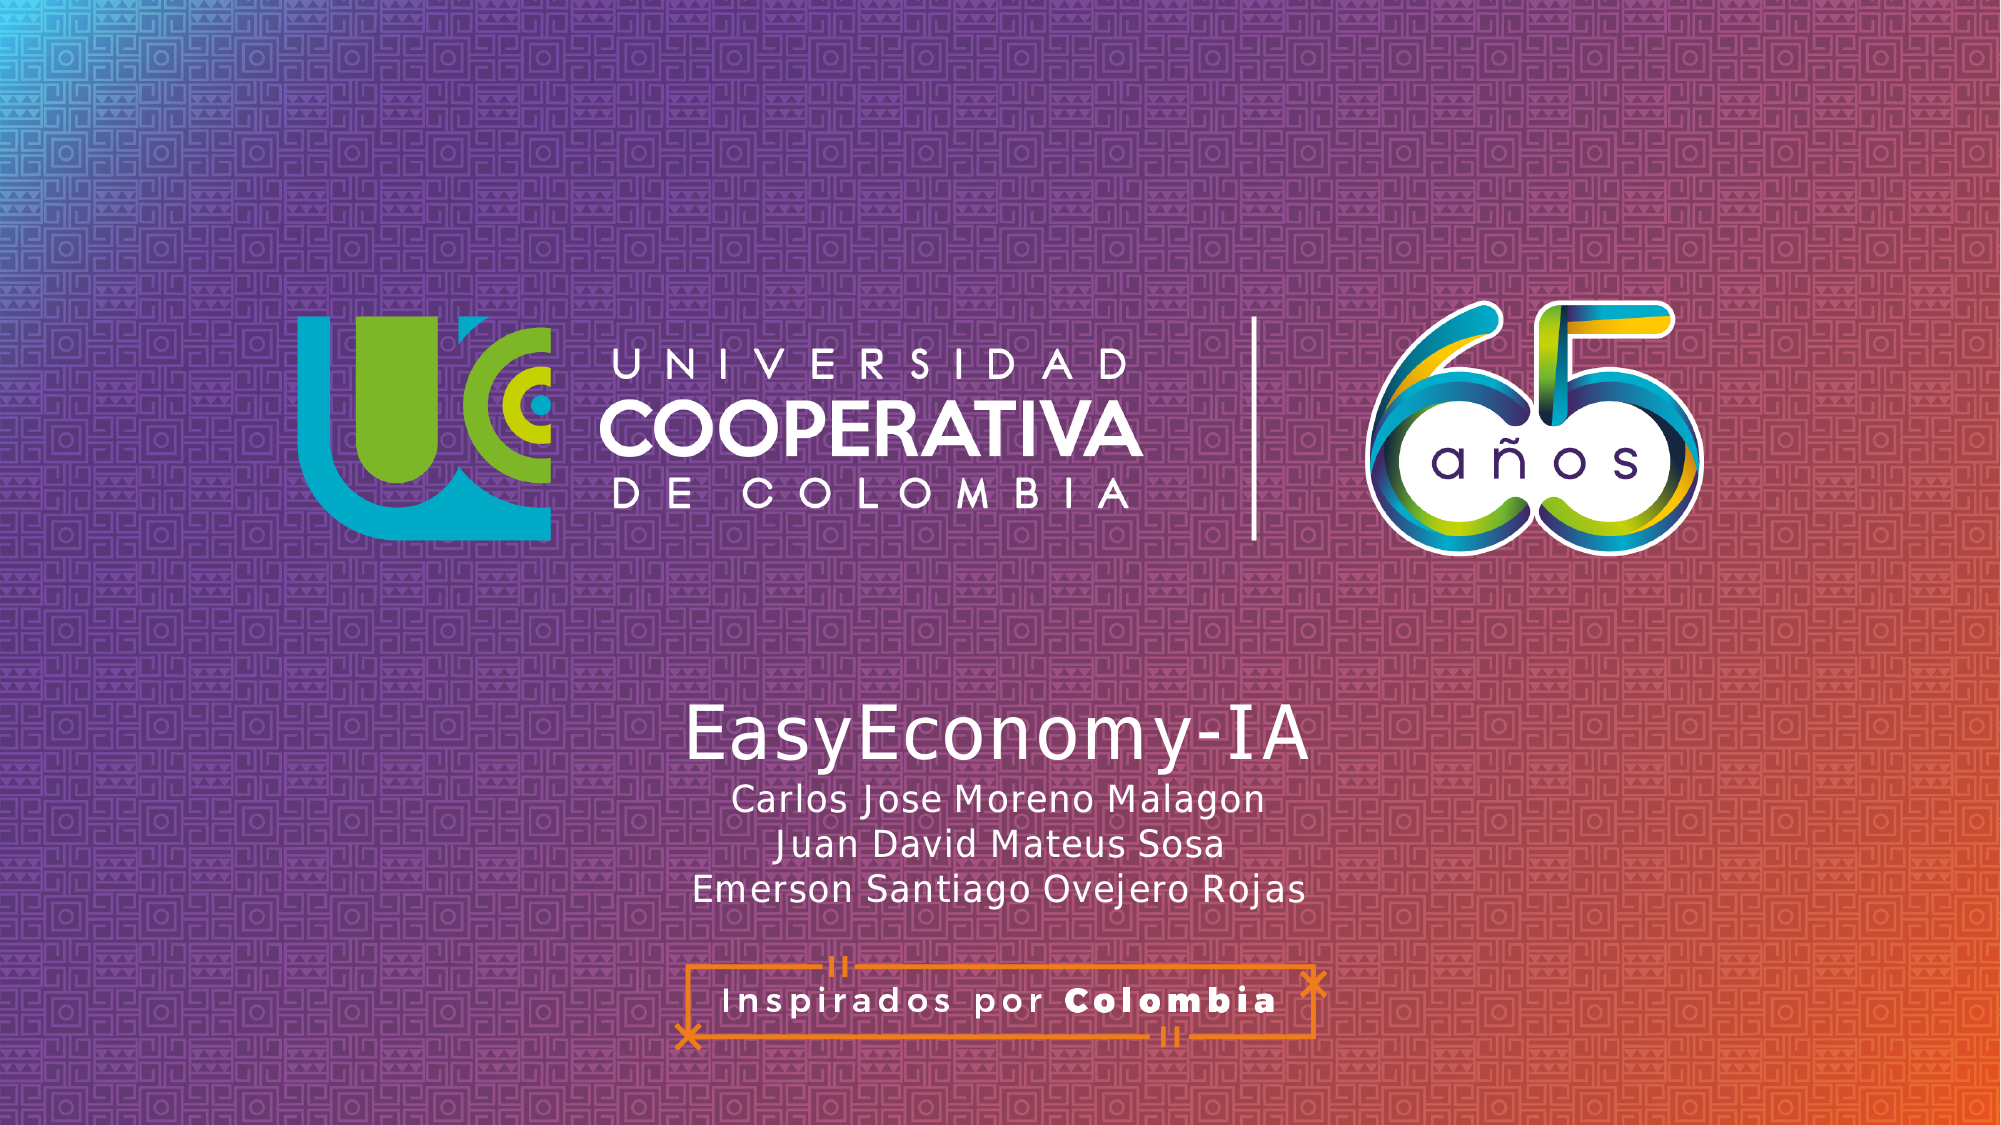

EasyEconomy-IA
Carlos Jose Moreno Malagon
Juan David Mateus Sosa
Emerson Santiago Ovejero Rojas